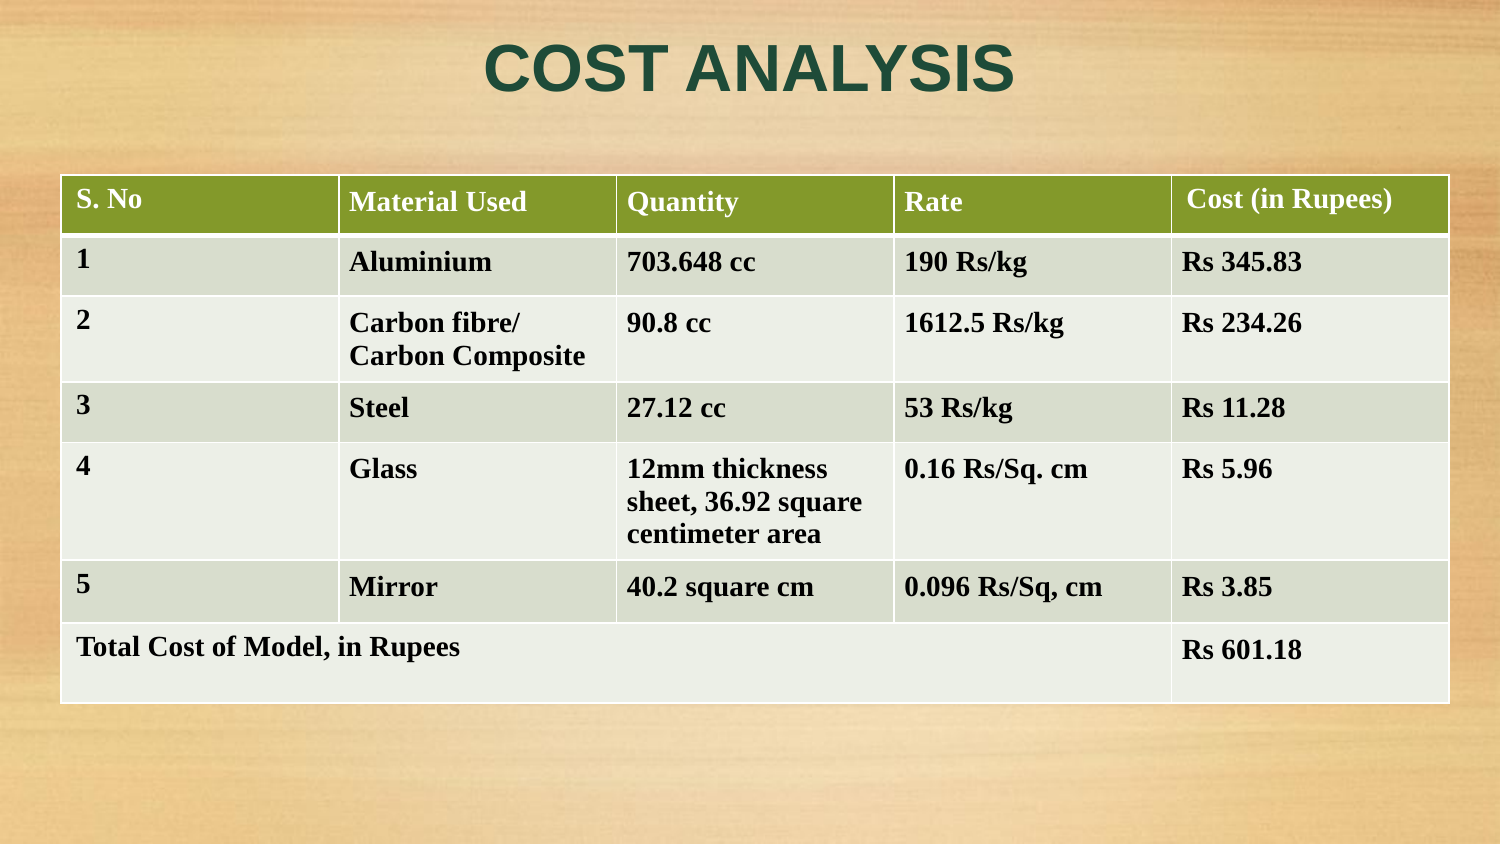

# COST ANALYSIS
| S. No | Material Used | Quantity | Rate | Cost (in Rupees) |
| --- | --- | --- | --- | --- |
| 1 | Aluminium | 703.648 cc | 190 Rs/kg | Rs 345.83 |
| 2 | Carbon fibre/ Carbon Composite | 90.8 cc | 1612.5 Rs/kg | Rs 234.26 |
| 3 | Steel | 27.12 cc | 53 Rs/kg | Rs 11.28 |
| 4 | Glass | 12mm thickness sheet, 36.92 square centimeter area | 0.16 Rs/Sq. cm | Rs 5.96 |
| 5 | Mirror | 40.2 square cm | 0.096 Rs/Sq, cm | Rs 3.85 |
| Total Cost of Model, in Rupees |  |  |  | Rs 601.18 |